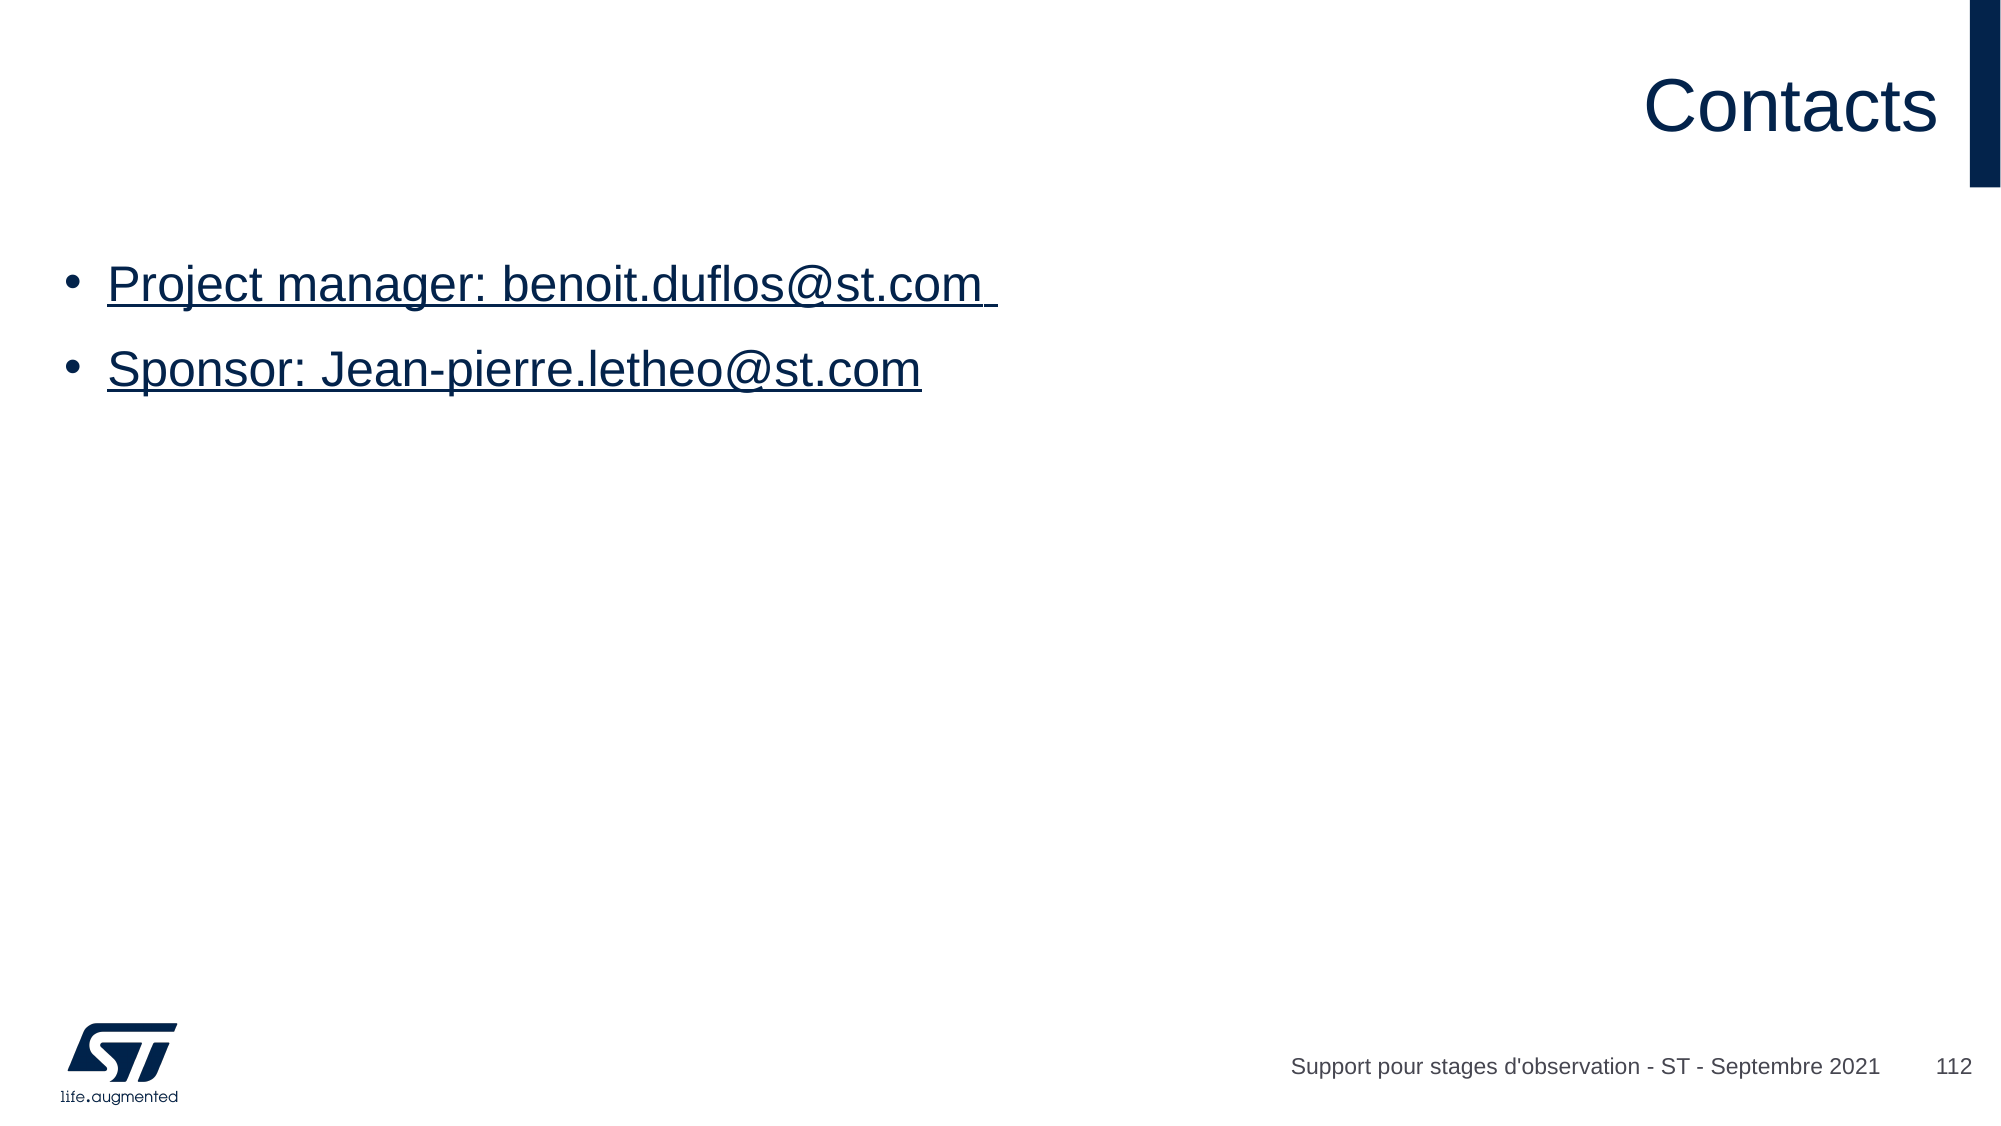

# Contacts
Project manager: benoit.duflos@st.com
Sponsor: Jean-pierre.letheo@st.com
Support pour stages d'observation - ST - Septembre 2021
112